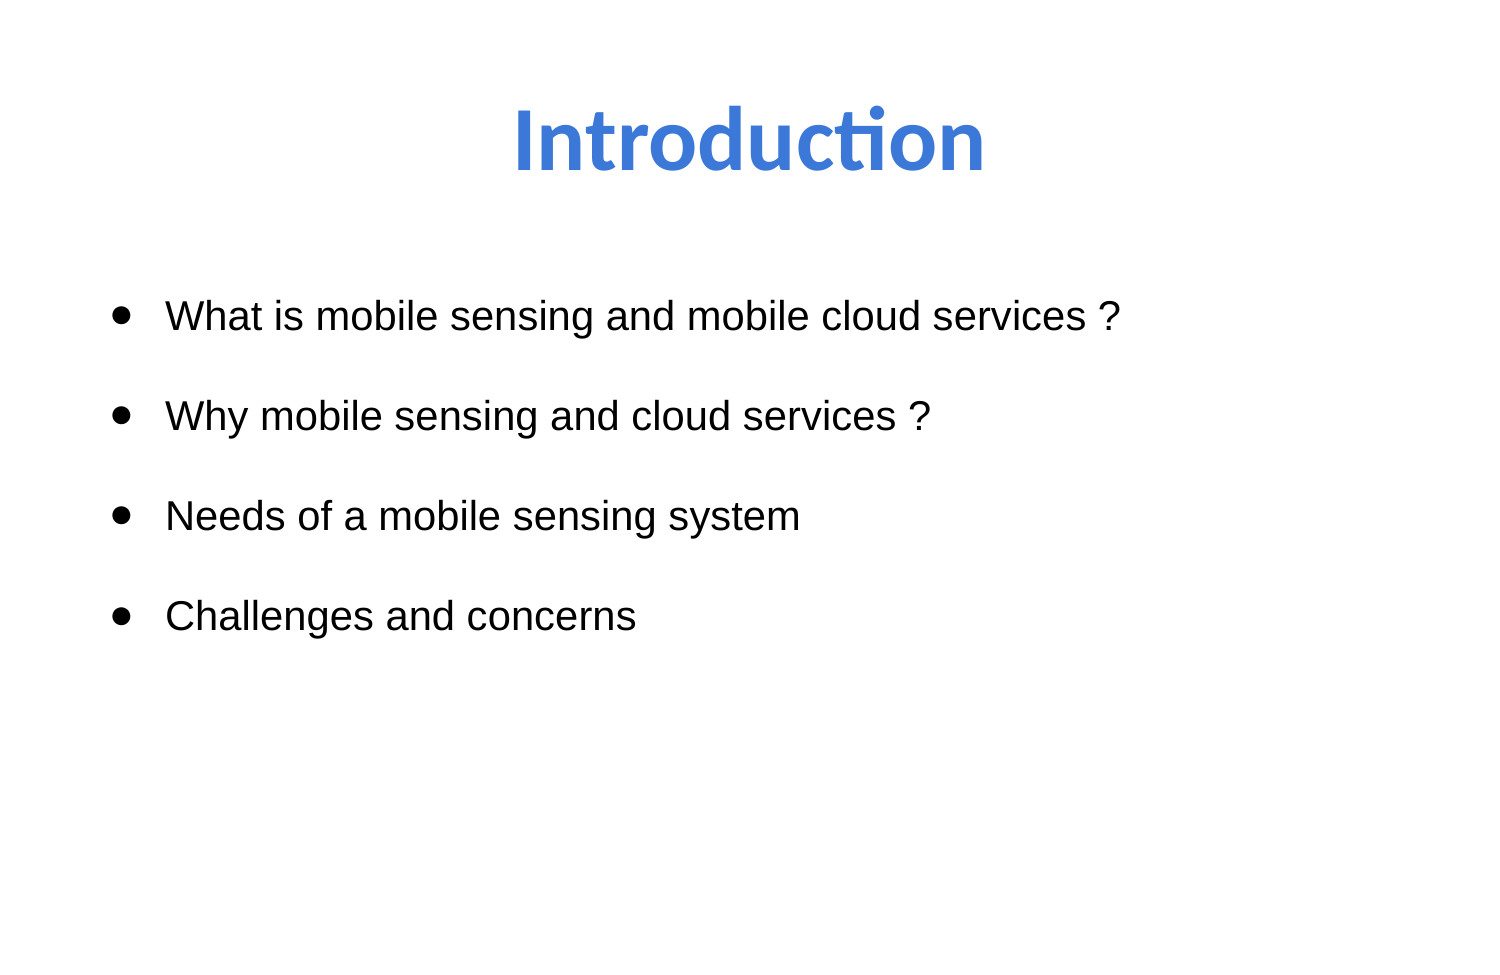

# Introduction
What is mobile sensing and mobile cloud services ?

Why mobile sensing and cloud services ?

Needs of a mobile sensing system

Challenges and concerns